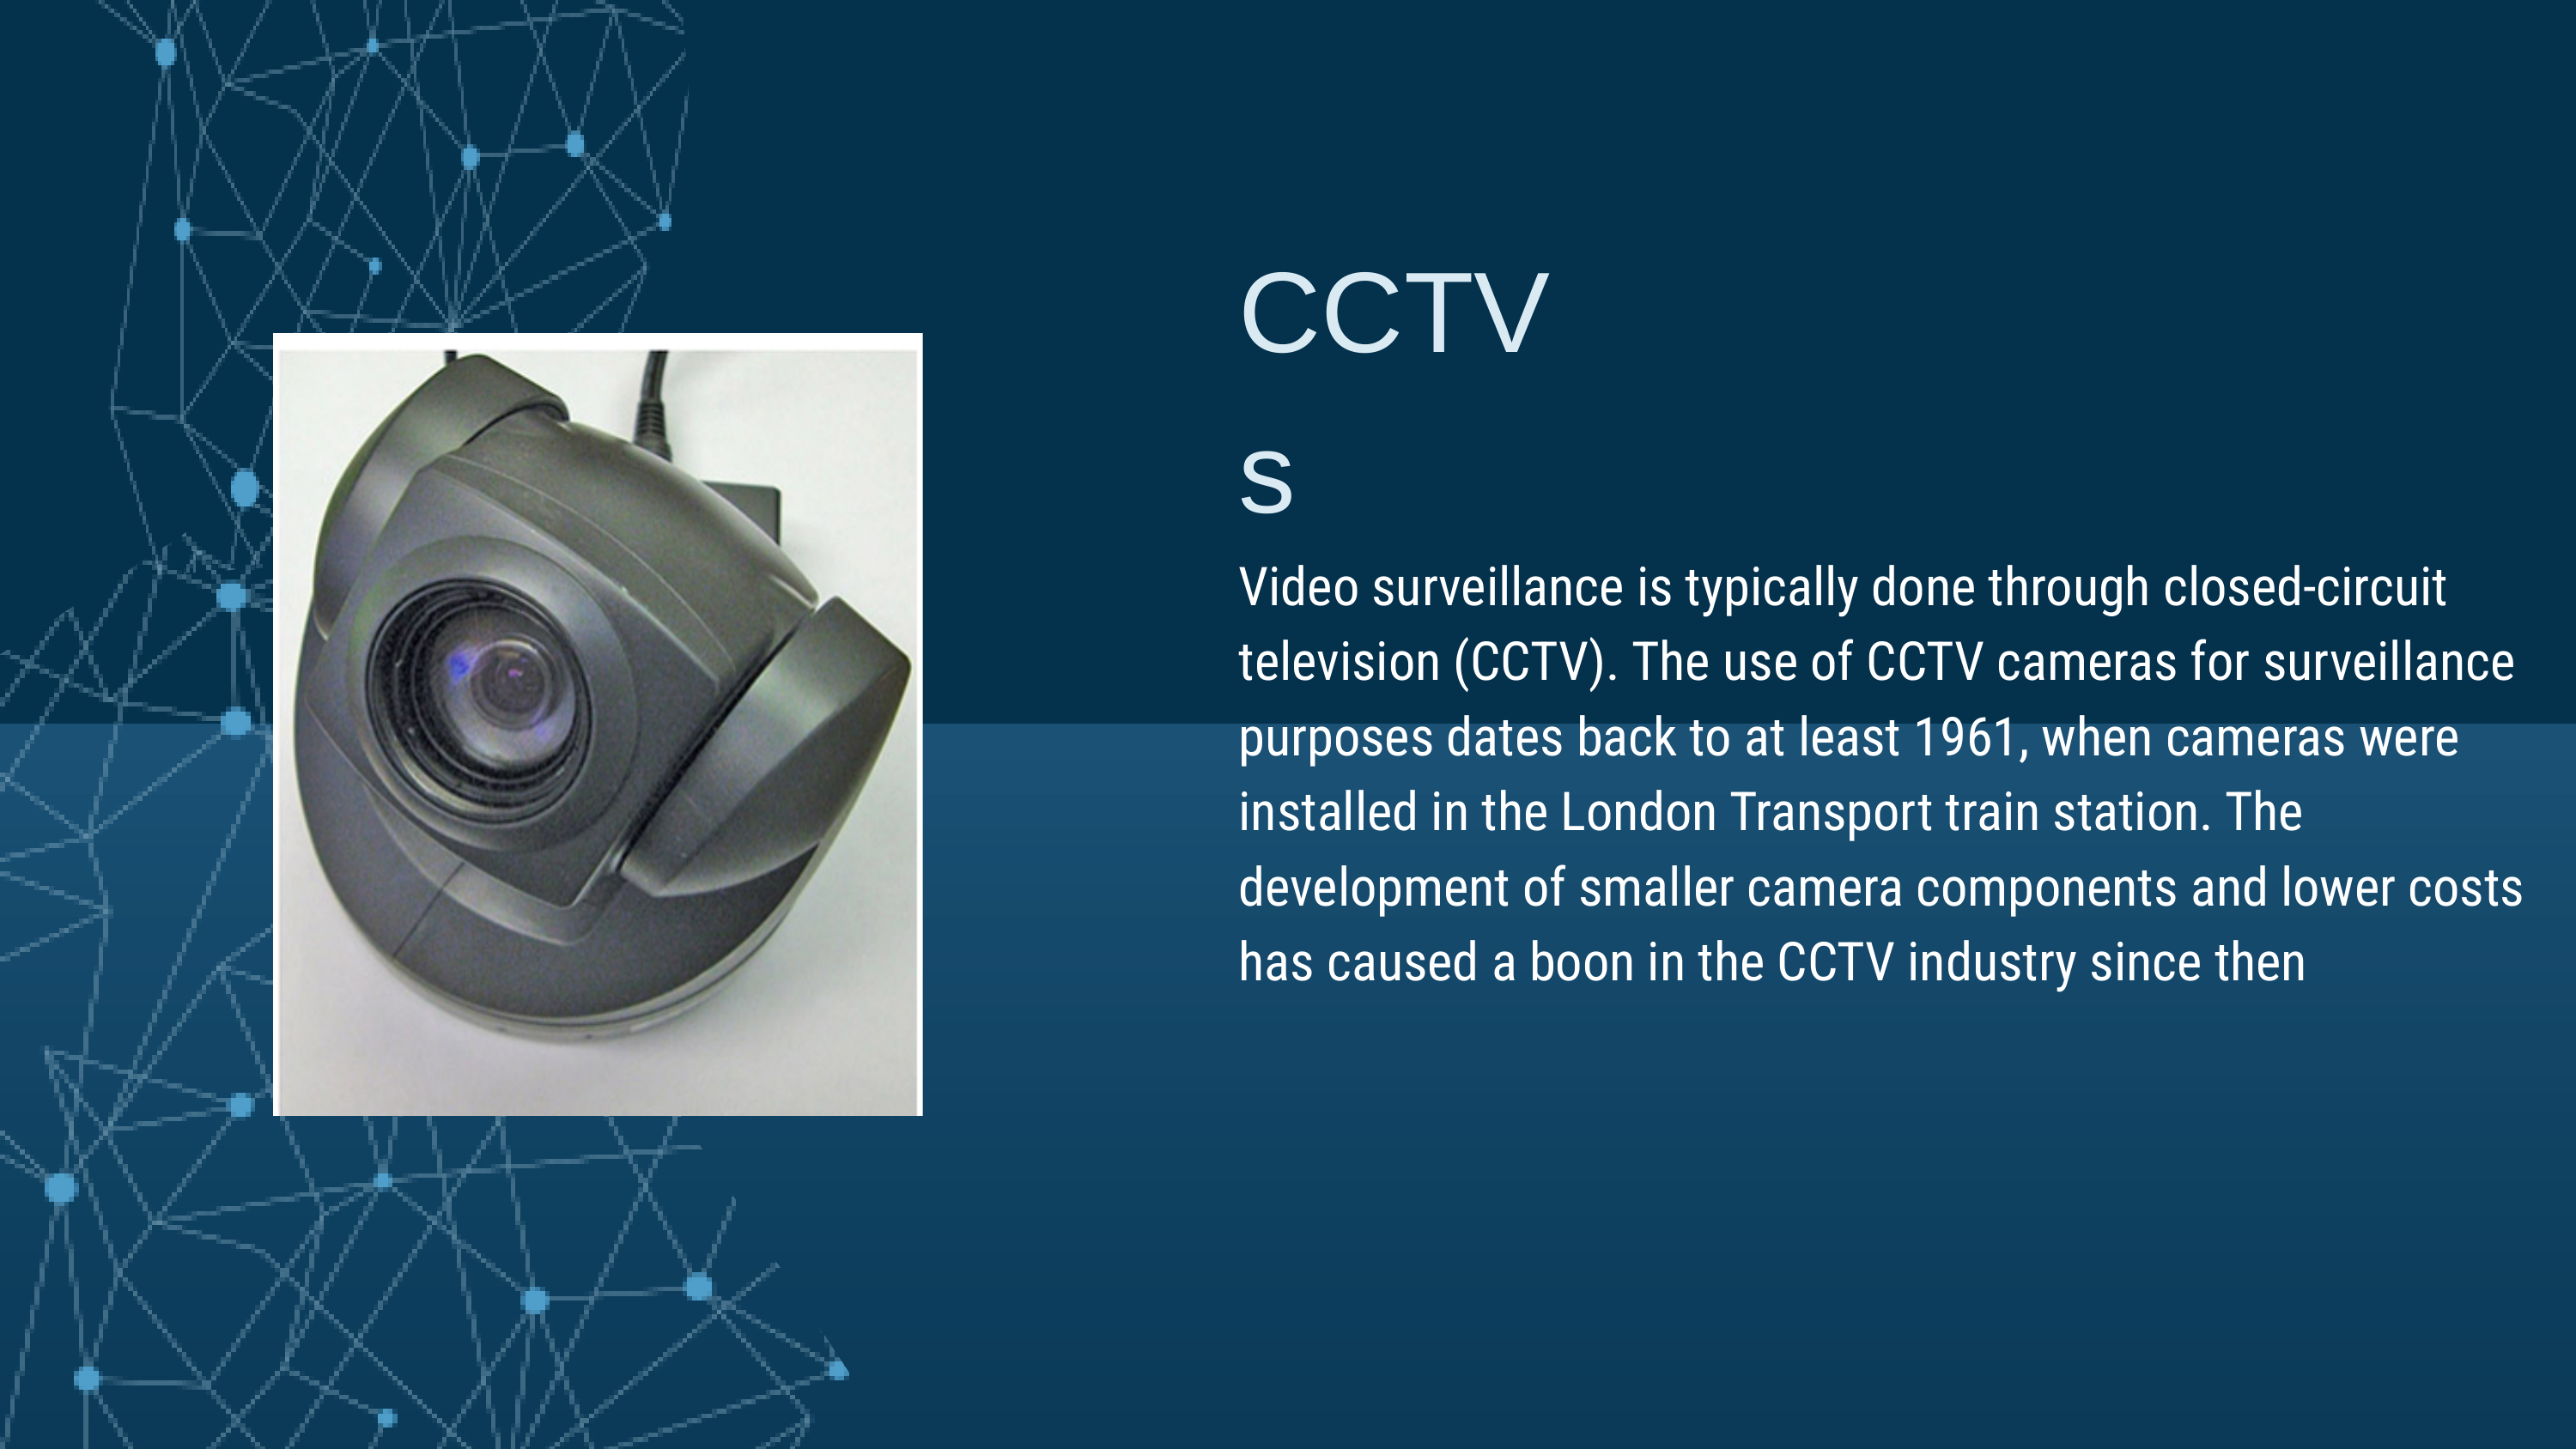

CCTVs

Video surveillance is typically done through closed-circuit television (CCTV). The use of CCTV cameras for surveillance purposes dates back to at least 1961, when cameras were installed in the London Transport train station. The development of smaller camera components and lower costs has caused a boon in the CCTV industry since then